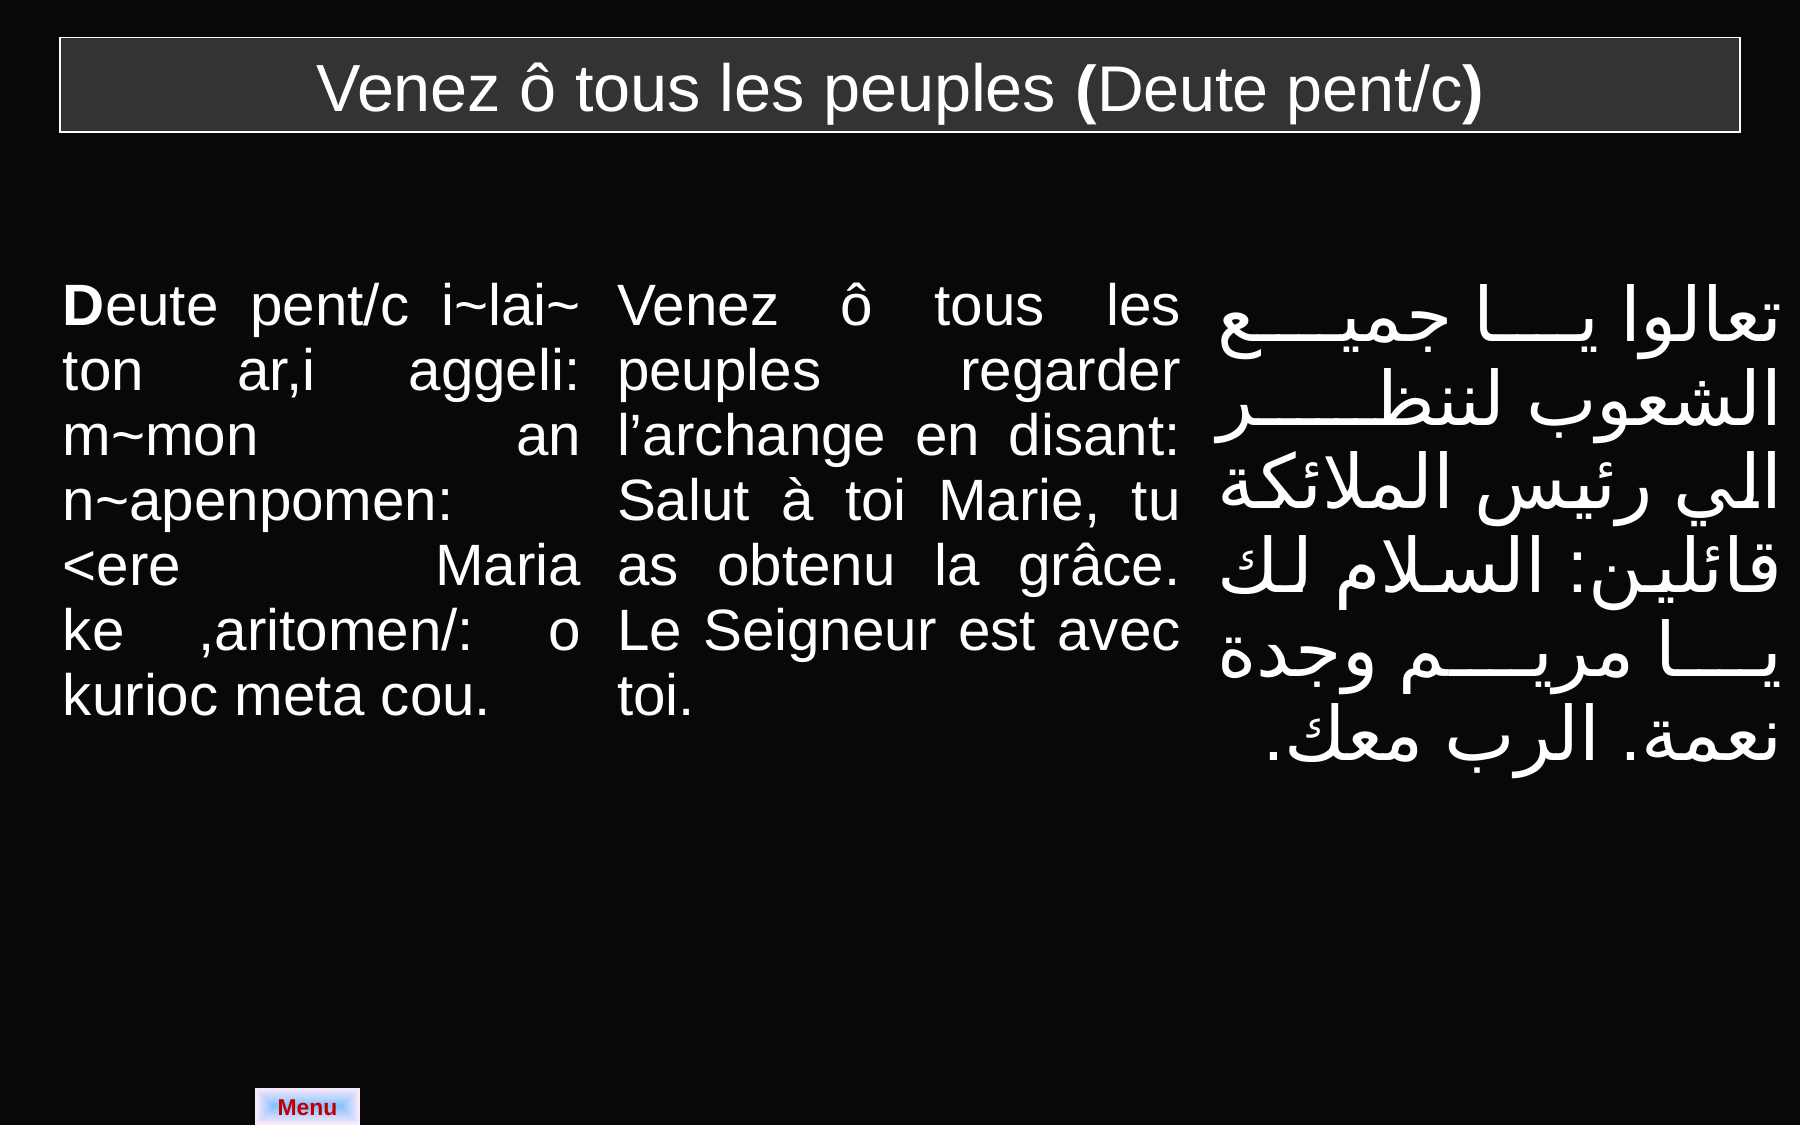

Venez ô tous les peuples (Deute pent/c)
| Deute pent/c i~lai~ ton ar,i aggeli: m~mon an n~apenpomen: <ere Maria ke ,aritomen/: o kurioc meta cou. | Venez ô tous les peuples regarder l’archange en disant: Salut à toi Marie, tu as obtenu la grâce. Le Seigneur est avec toi. | تعالوا يا جميع الشعوب لننظر الي رئيس الملائكة قائلين: السلام لك يا مريم وجدة نعمة. الرب معك. |
| --- | --- | --- |

Menu